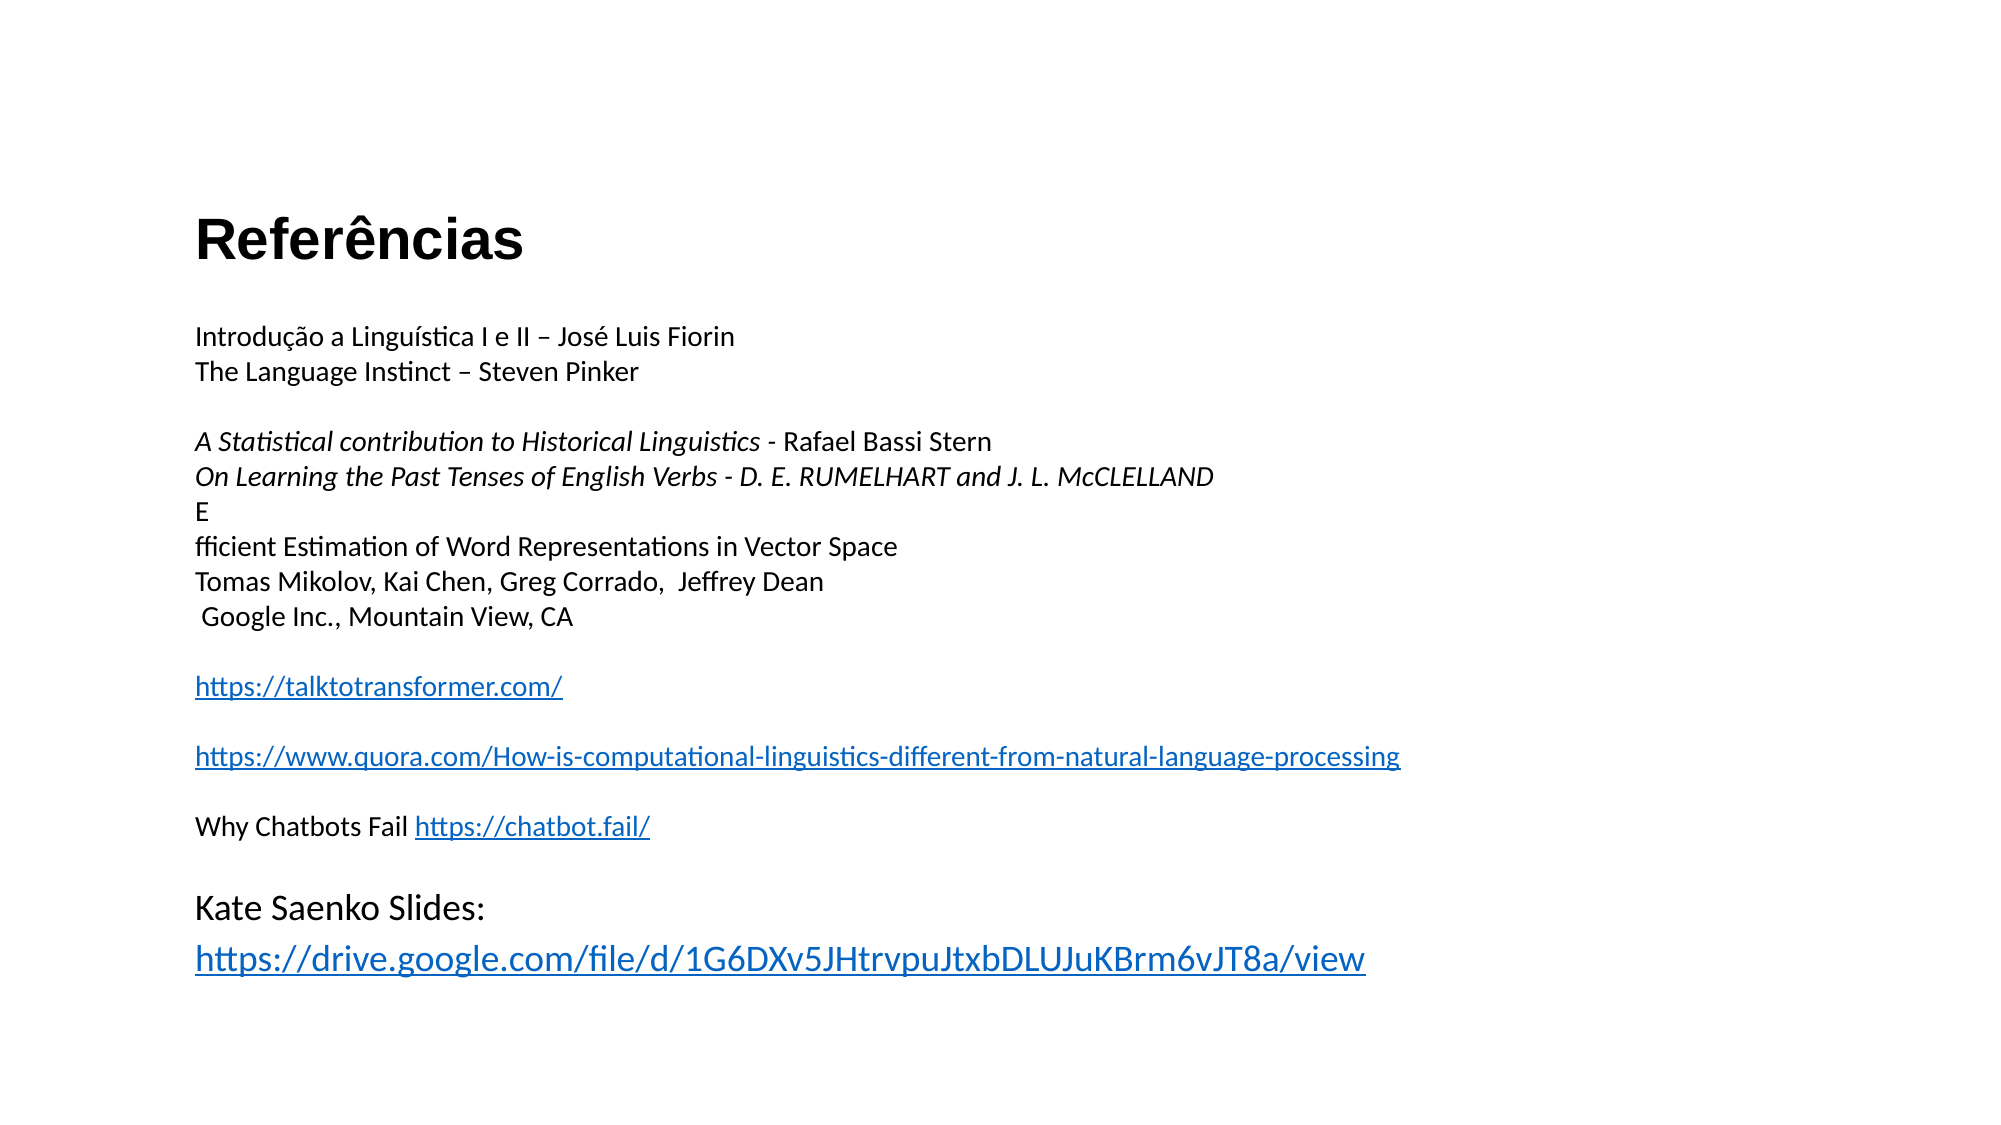

Referências
Introdução a Linguística I e II – José Luis Fiorin
The Language Instinct – Steven Pinker

A Statistical contribution to Historical Linguistics - Rafael Bassi Stern
On Learning the Past Tenses of English Verbs - D. E. RUMELHART and J. L. McCLELLAND
E
fficient Estimation of Word Representations in Vector Space
Tomas Mikolov, Kai Chen, Greg Corrado,  Jeffrey Dean
 Google Inc., Mountain View, CA

https://talktotransformer.com/

https://www.quora.com/How-is-computational-linguistics-different-from-natural-language-processing

Why Chatbots Fail https://chatbot.fail/

Kate Saenko Slides:
https://drive.google.com/file/d/1G6DXv5JHtrvpuJtxbDLUJuKBrm6vJT8a/view